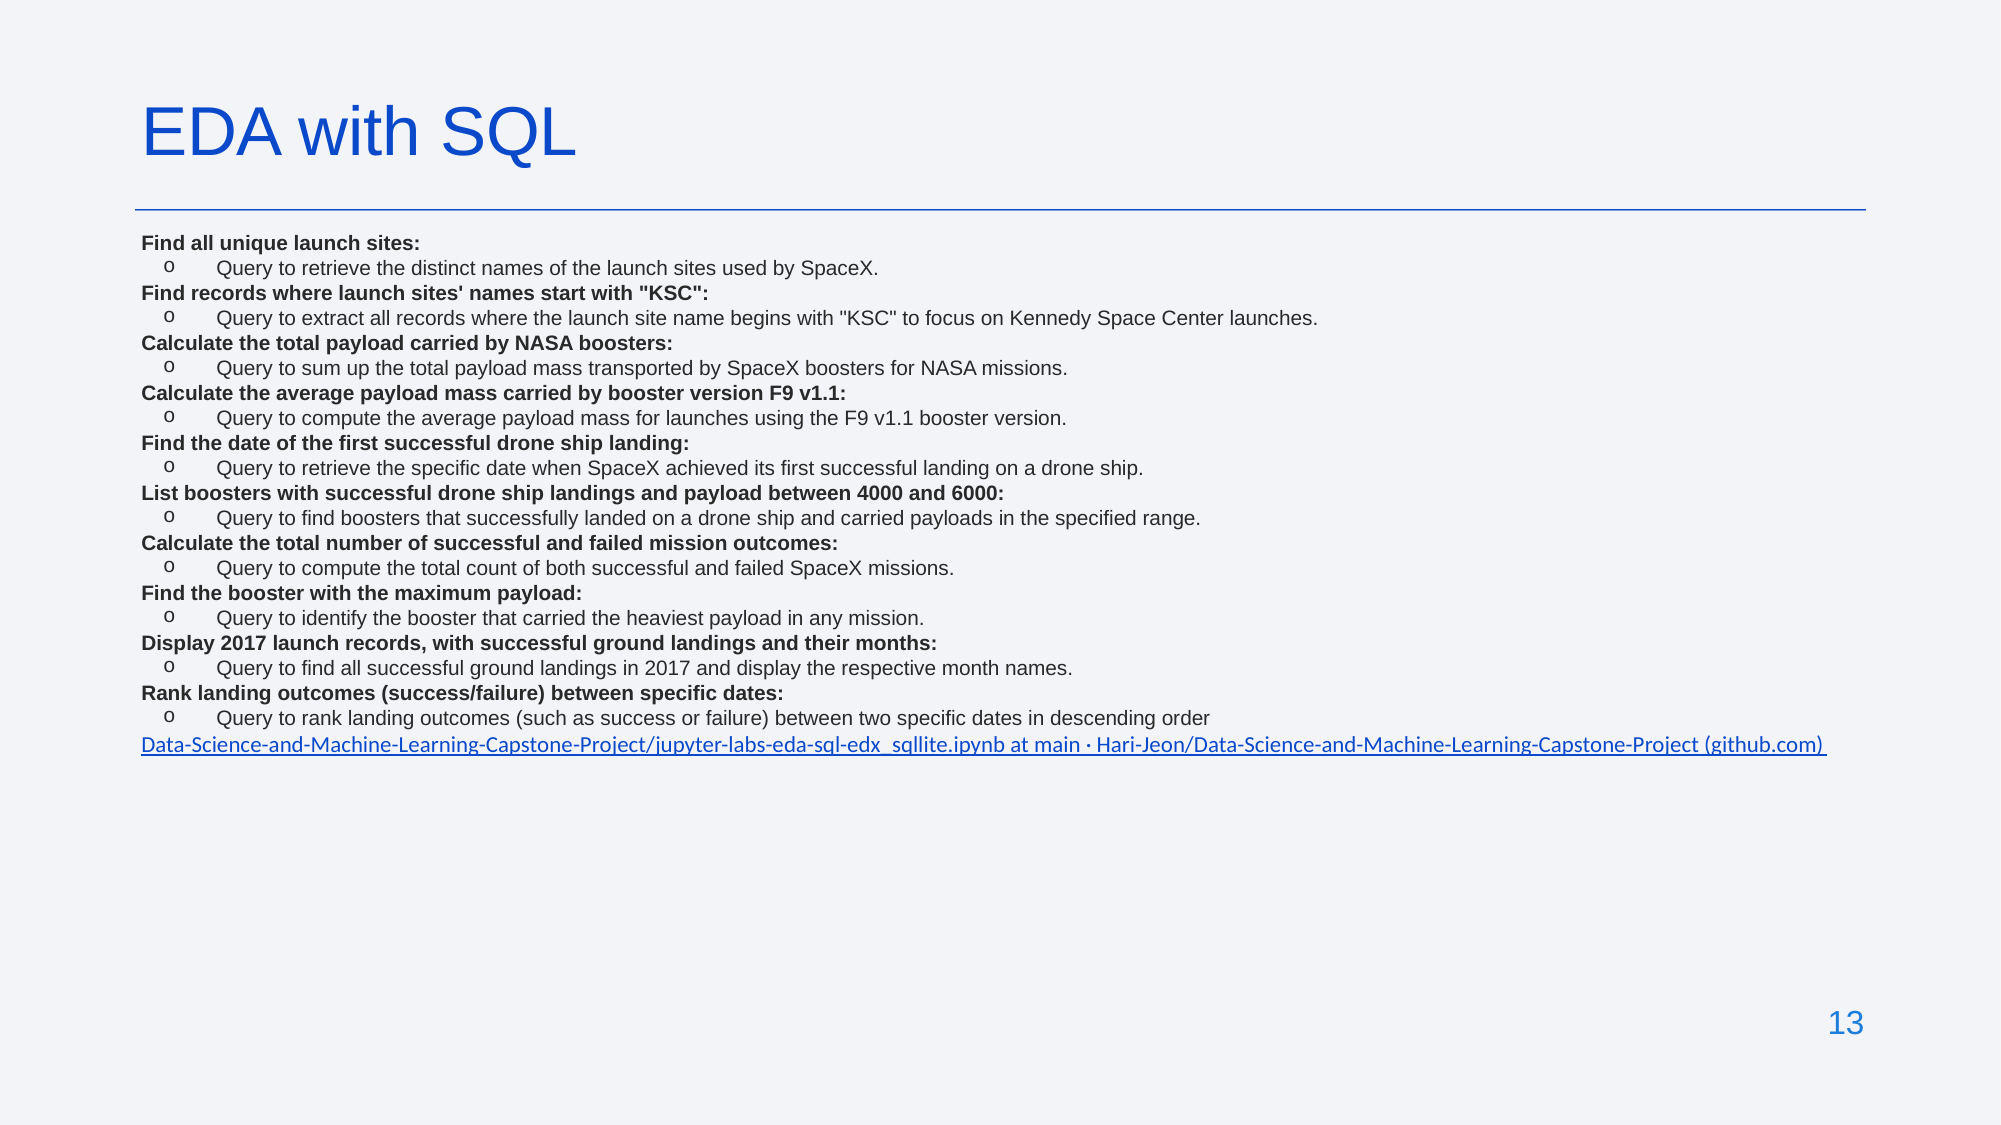

EDA with SQL
Find all unique launch sites:
Query to retrieve the distinct names of the launch sites used by SpaceX.
Find records where launch sites' names start with "KSC":
Query to extract all records where the launch site name begins with "KSC" to focus on Kennedy Space Center launches.
Calculate the total payload carried by NASA boosters:
Query to sum up the total payload mass transported by SpaceX boosters for NASA missions.
Calculate the average payload mass carried by booster version F9 v1.1:
Query to compute the average payload mass for launches using the F9 v1.1 booster version.
Find the date of the first successful drone ship landing:
Query to retrieve the specific date when SpaceX achieved its first successful landing on a drone ship.
List boosters with successful drone ship landings and payload between 4000 and 6000:
Query to find boosters that successfully landed on a drone ship and carried payloads in the specified range.
Calculate the total number of successful and failed mission outcomes:
Query to compute the total count of both successful and failed SpaceX missions.
Find the booster with the maximum payload:
Query to identify the booster that carried the heaviest payload in any mission.
Display 2017 launch records, with successful ground landings and their months:
Query to find all successful ground landings in 2017 and display the respective month names.
Rank landing outcomes (success/failure) between specific dates:
Query to rank landing outcomes (such as success or failure) between two specific dates in descending order
Data-Science-and-Machine-Learning-Capstone-Project/jupyter-labs-eda-sql-edx_sqllite.ipynb at main · Hari-Jeon/Data-Science-and-Machine-Learning-Capstone-Project (github.com)

13